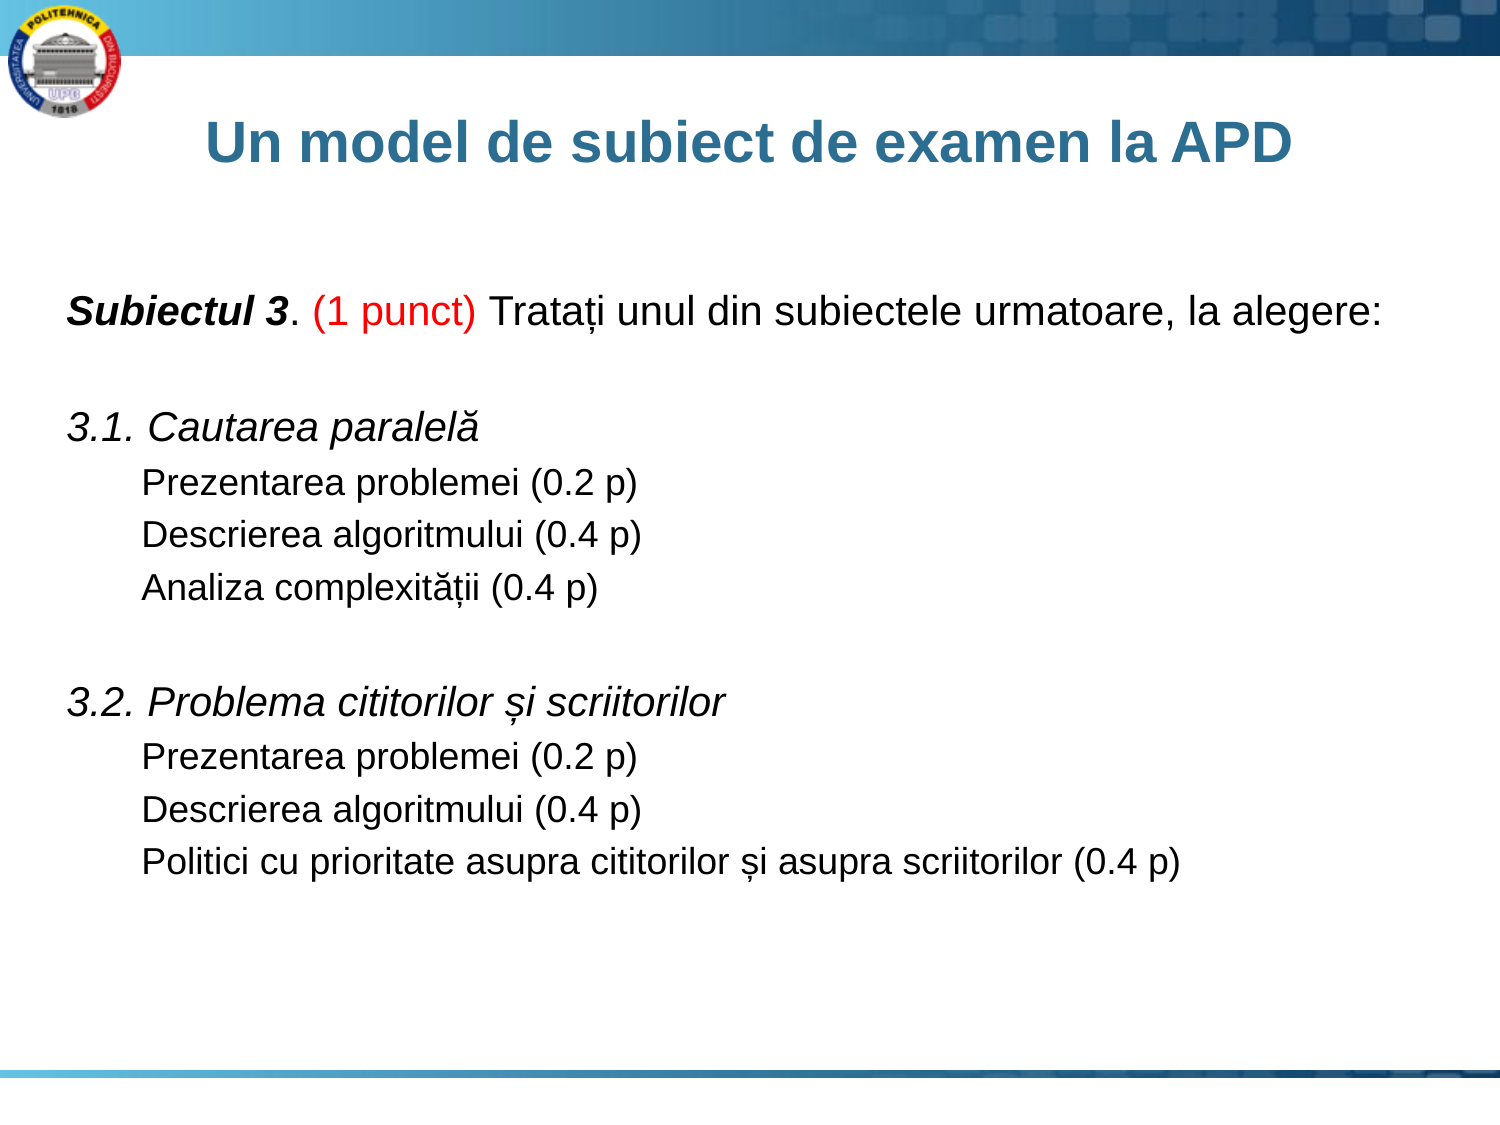

# Un model de subiect de examen la APD
Subiectul 3. (1 punct) Tratați unul din subiectele urmatoare, la alegere:

3.1. Cautarea paralelă
Prezentarea problemei (0.2 p)
Descrierea algoritmului (0.4 p)
Analiza complexității (0.4 p)

3.2. Problema cititorilor și scriitorilor
Prezentarea problemei (0.2 p)
Descrierea algoritmului (0.4 p)
Politici cu prioritate asupra cititorilor și asupra scriitorilor (0.4 p)